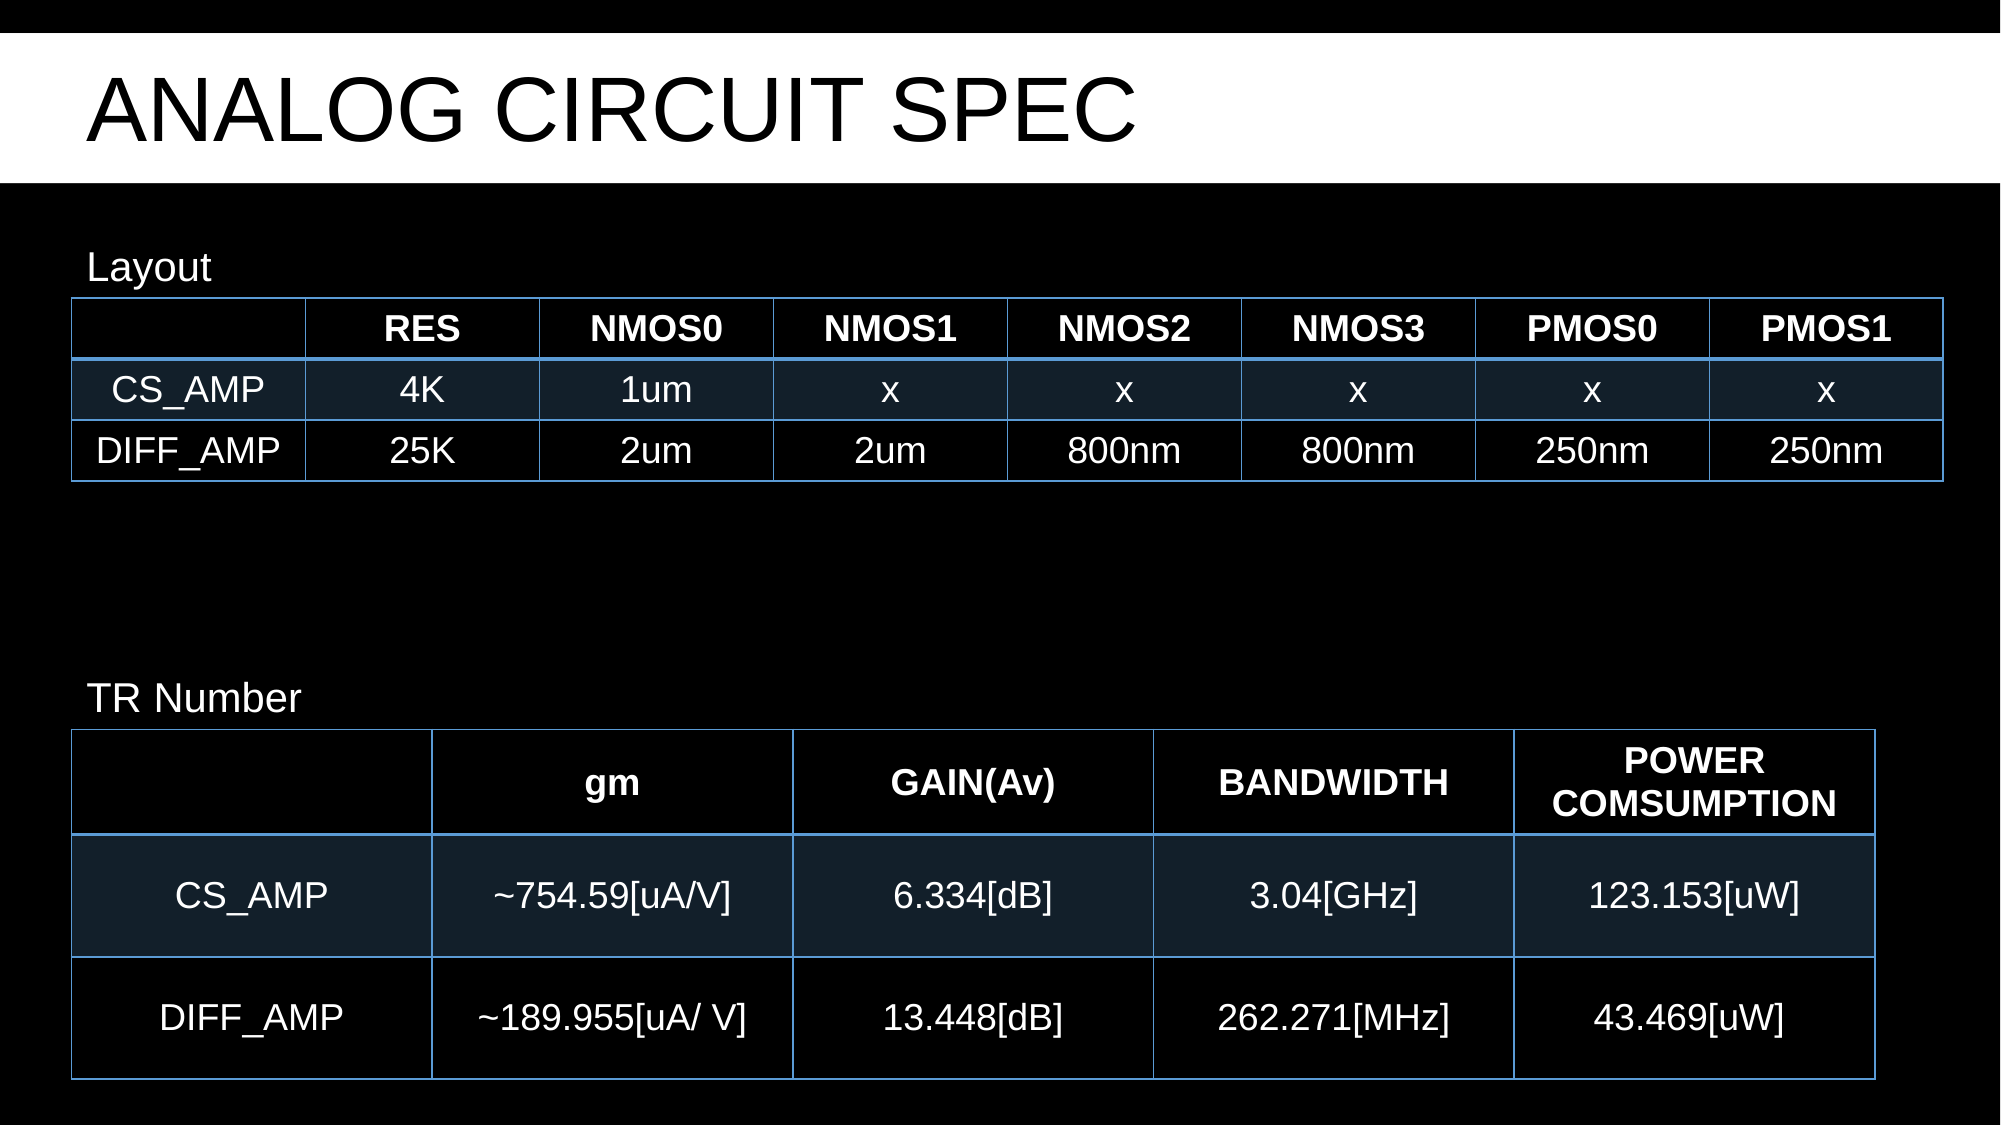

ANALOG CIRCUIT SPEC
Layout
|  | RES | NMOS0 | NMOS1 | NMOS2 | NMOS3 | PMOS0 | PMOS1 |
| --- | --- | --- | --- | --- | --- | --- | --- |
| CS\_AMP | 4K | 1um | x | x | x | x | x |
| DIFF\_AMP | 25K | 2um | 2um | 800nm | 800nm | 250nm | 250nm |
TR Number
|  | gm | GAIN(Av) | BANDWIDTH | POWER COMSUMPTION |
| --- | --- | --- | --- | --- |
| CS\_AMP | ~754.59[uA/V] | 6.334[dB] | 3.04[GHz] | 123.153[uW] |
| DIFF\_AMP | ~189.955[uA/ V] | 13.448[dB] | 262.271[MHz] | 43.469[uW] |